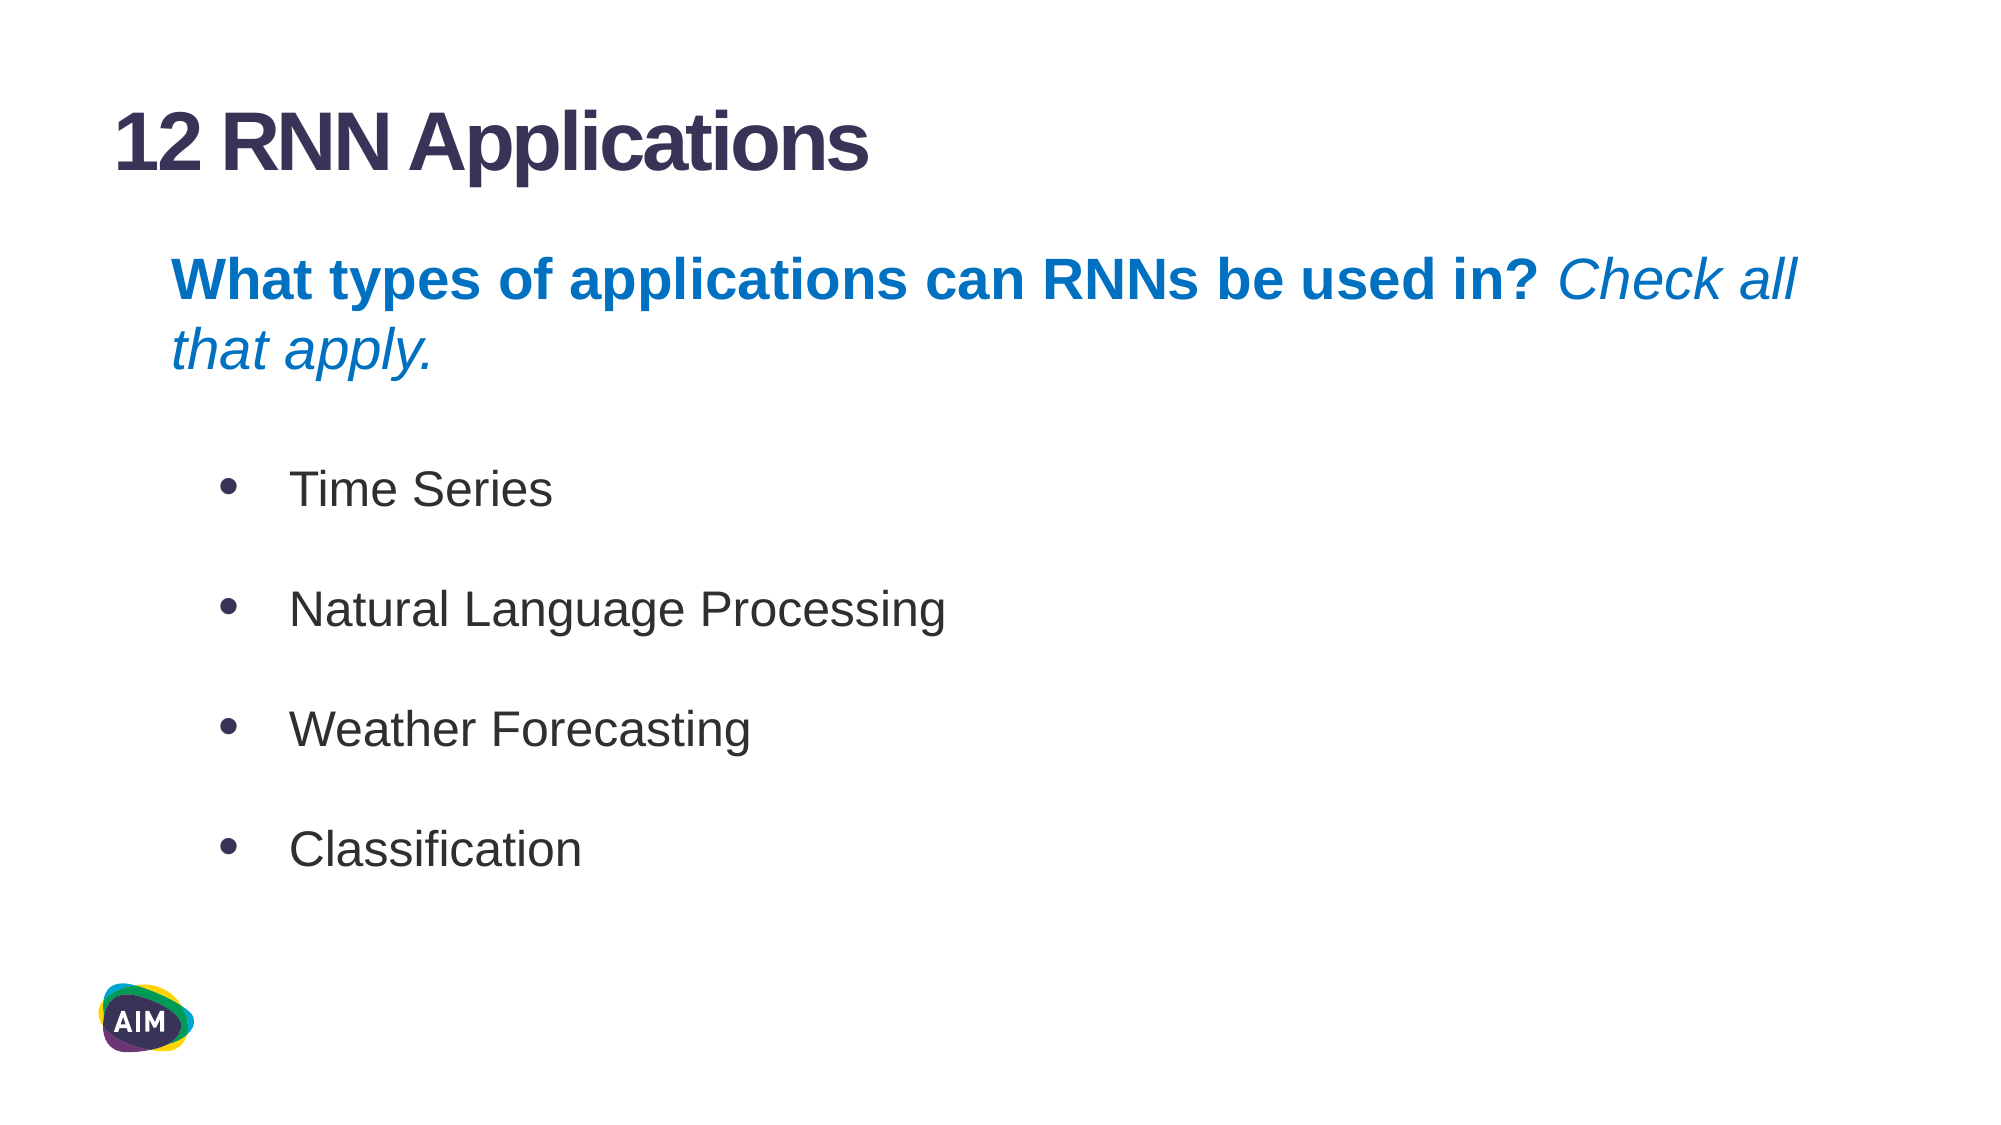

# 12 RNN Applications
What types of applications can RNNs be used in? Check all that apply.
Time Series
Natural Language Processing
Weather Forecasting
Classification